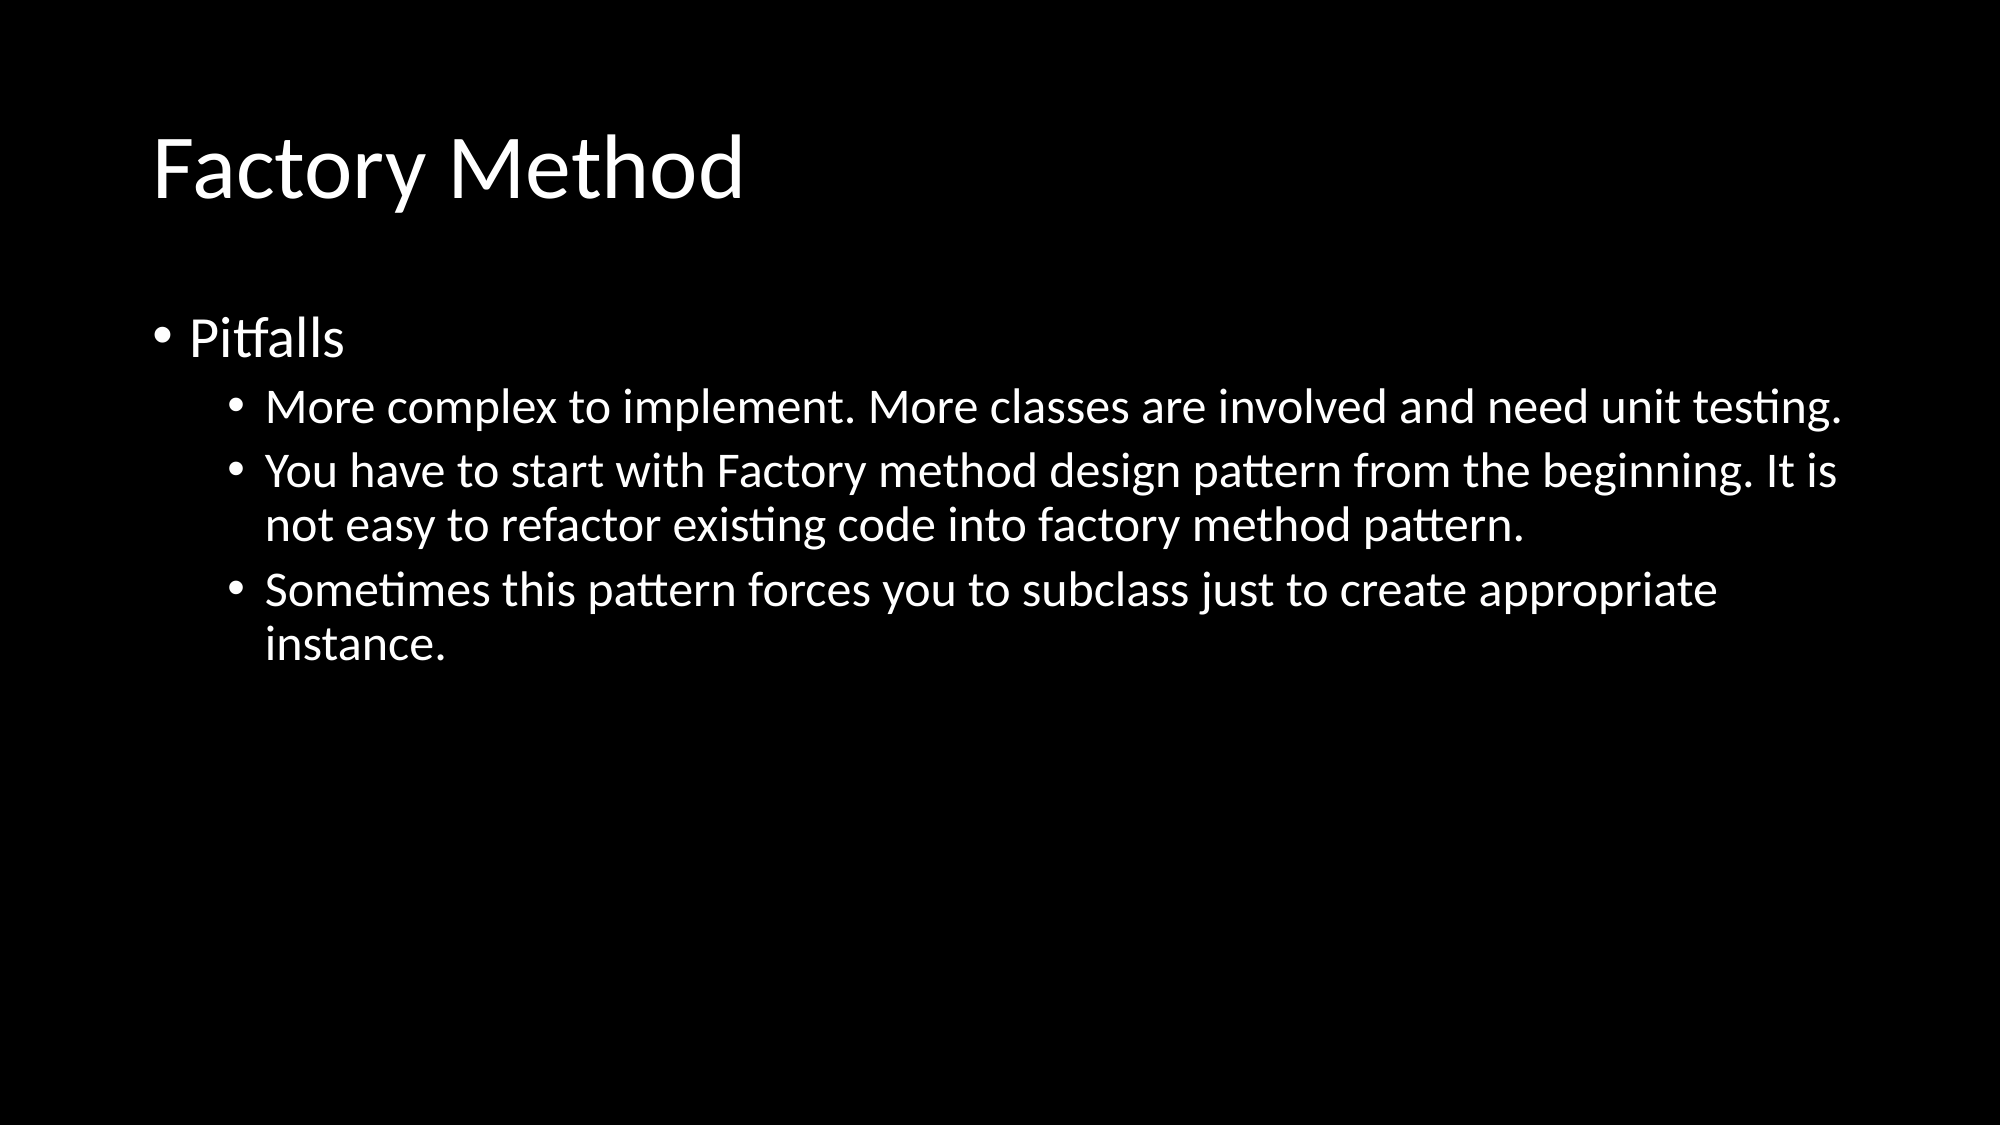

# Factory Method
Pitfalls
More complex to implement. More classes are involved and need unit testing.
You have to start with Factory method design pattern from the beginning. It is not easy to refactor existing code into factory method pattern.
Sometimes this pattern forces you to subclass just to create appropriate instance.